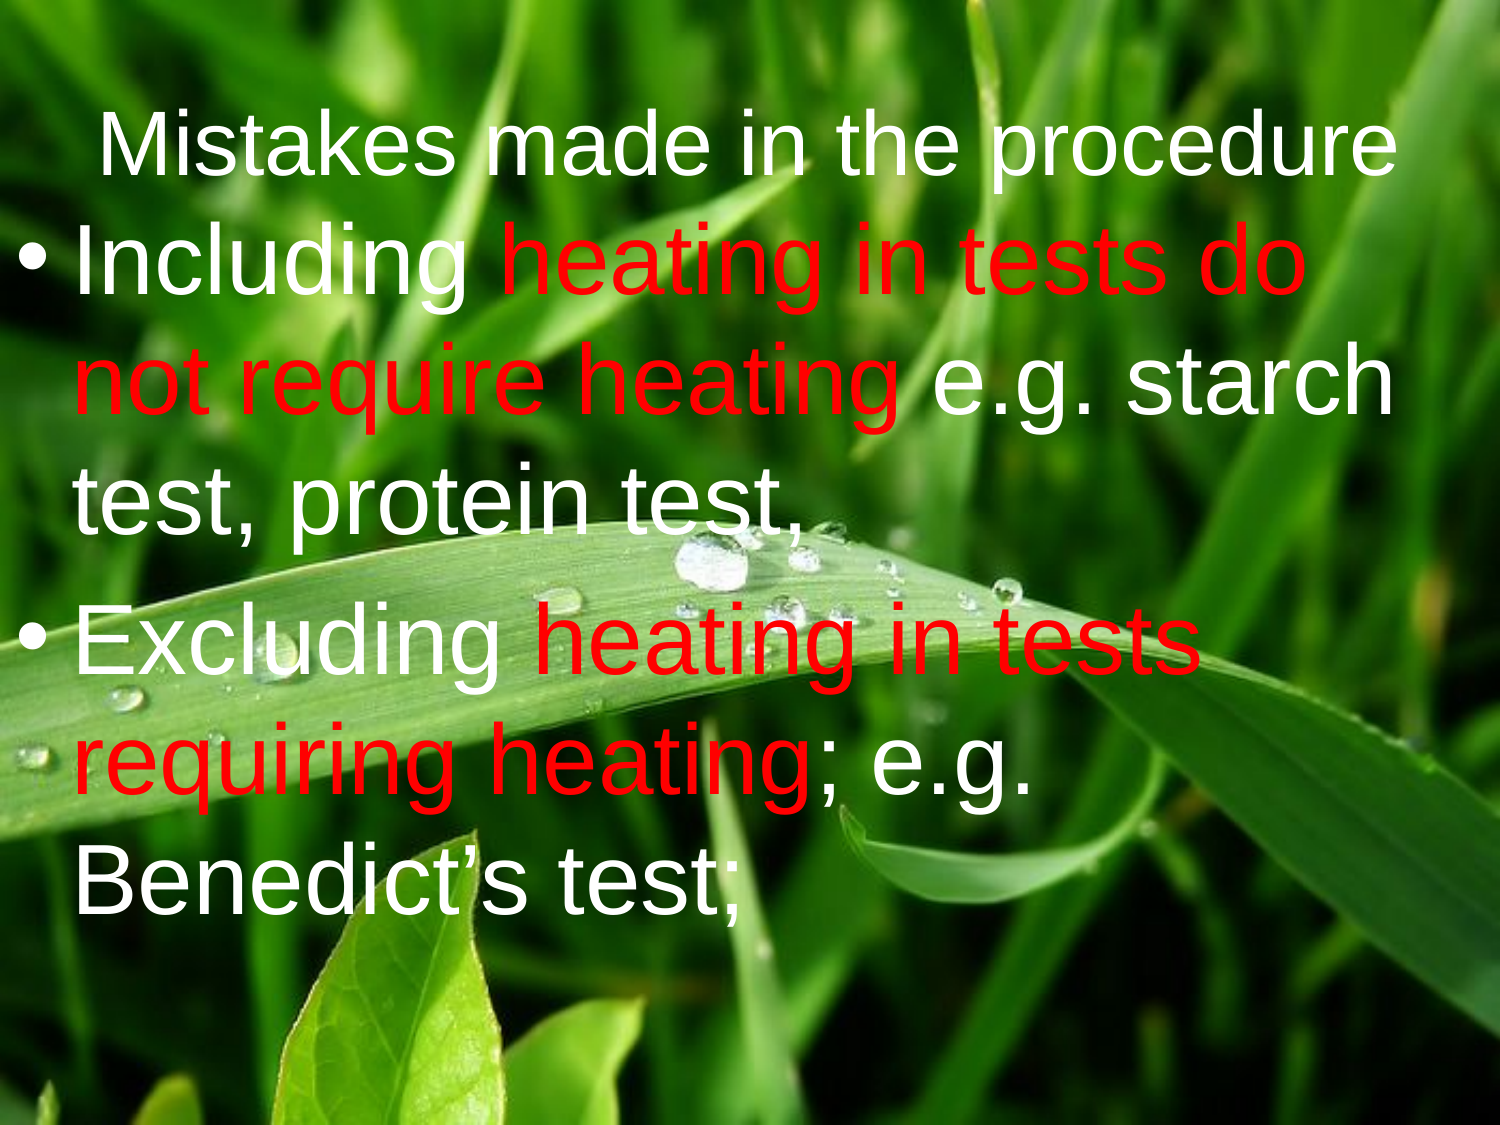

# Mistakes made in the procedure
Including heating in tests do not require heating e.g. starch test, protein test,
Excluding heating in tests requiring heating; e.g. Benedict’s test;